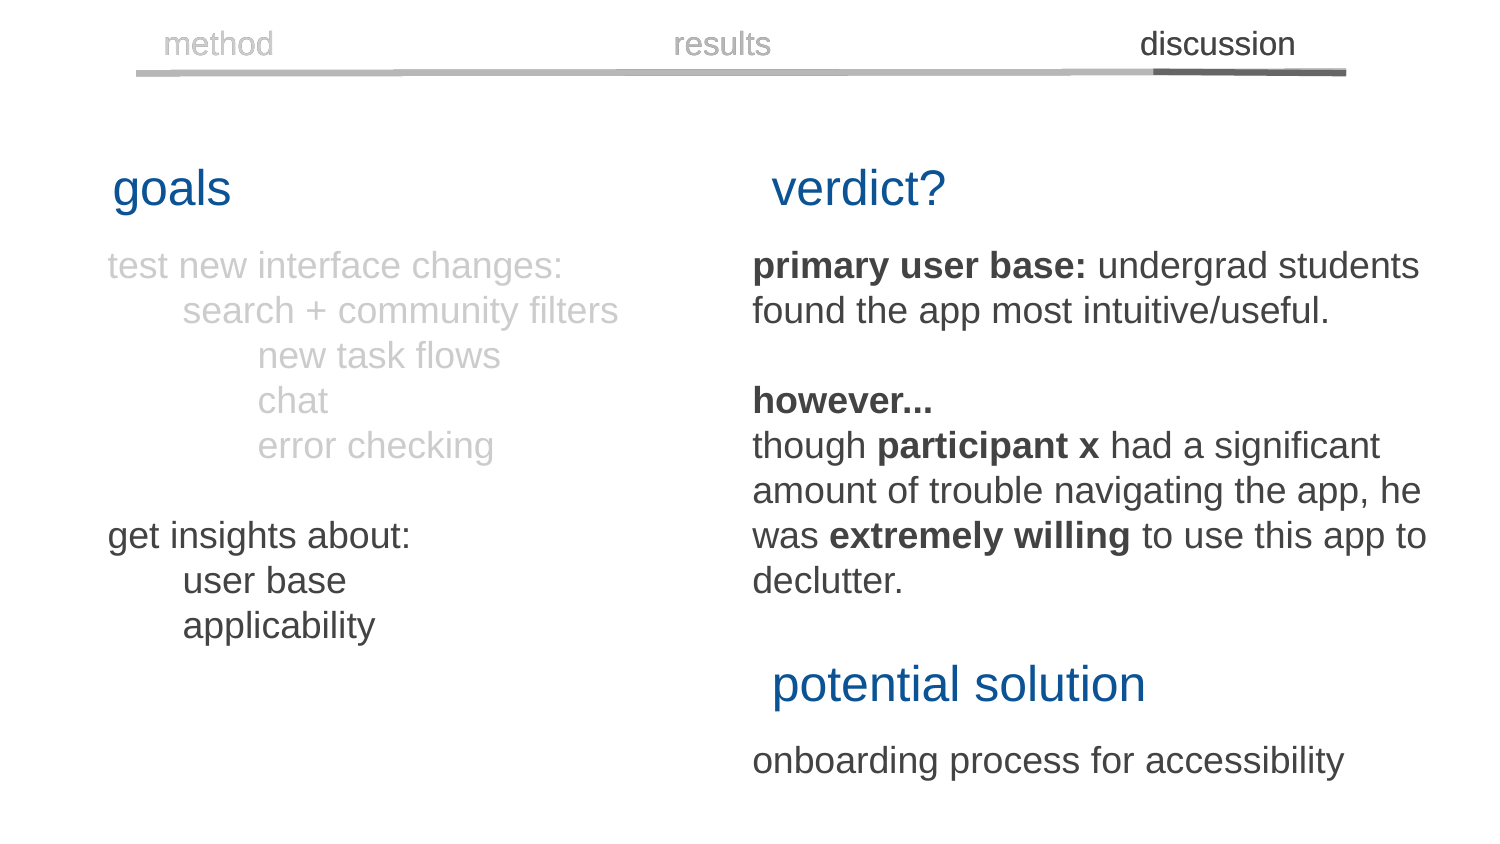

method
method
results
results
discussion
discussion
goals
verdict?
primary user base: undergrad students found the app most intuitive/useful.

however...
though participant x had a significant amount of trouble navigating the app, he was extremely willing to use this app to declutter.

onboarding process for accessibility

# test new interface changes:
search + community filters
	new task flows
	chat
	error checking

get insights about:
user base
applicability
potential solution